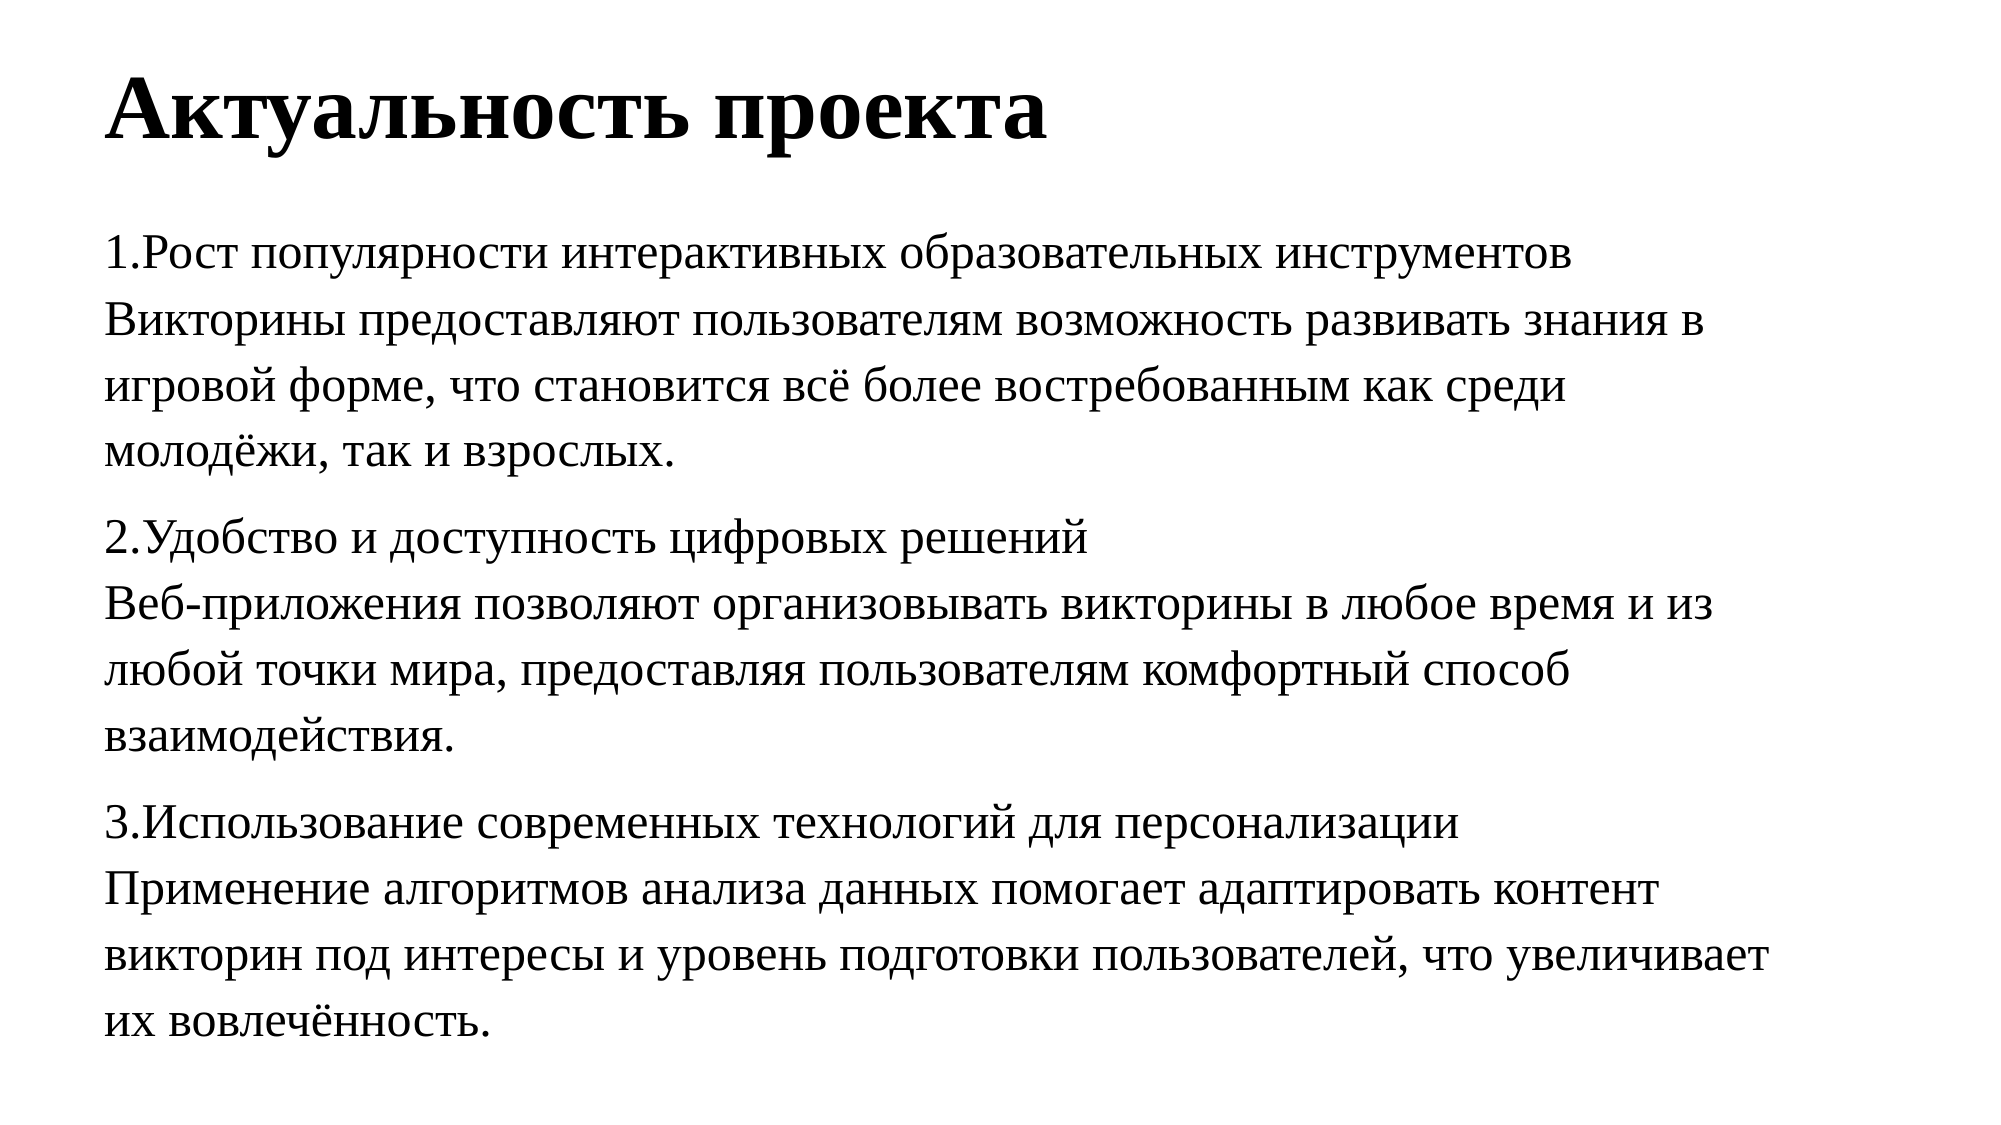

# Актуальность проекта
Рост популярности интерактивных образовательных инструментов
Викторины предоставляют пользователям возможность развивать знания в игровой форме, что становится всё более востребованным как среди молодёжи, так и взрослых.
Удобство и доступность цифровых решений
Веб-приложения позволяют организовывать викторины в любое время и из любой точки мира, предоставляя пользователям комфортный способ взаимодействия.
Использование современных технологий для персонализации
Применение алгоритмов анализа данных помогает адаптировать контент викторин под интересы и уровень подготовки пользователей, что увеличивает их вовлечённость.